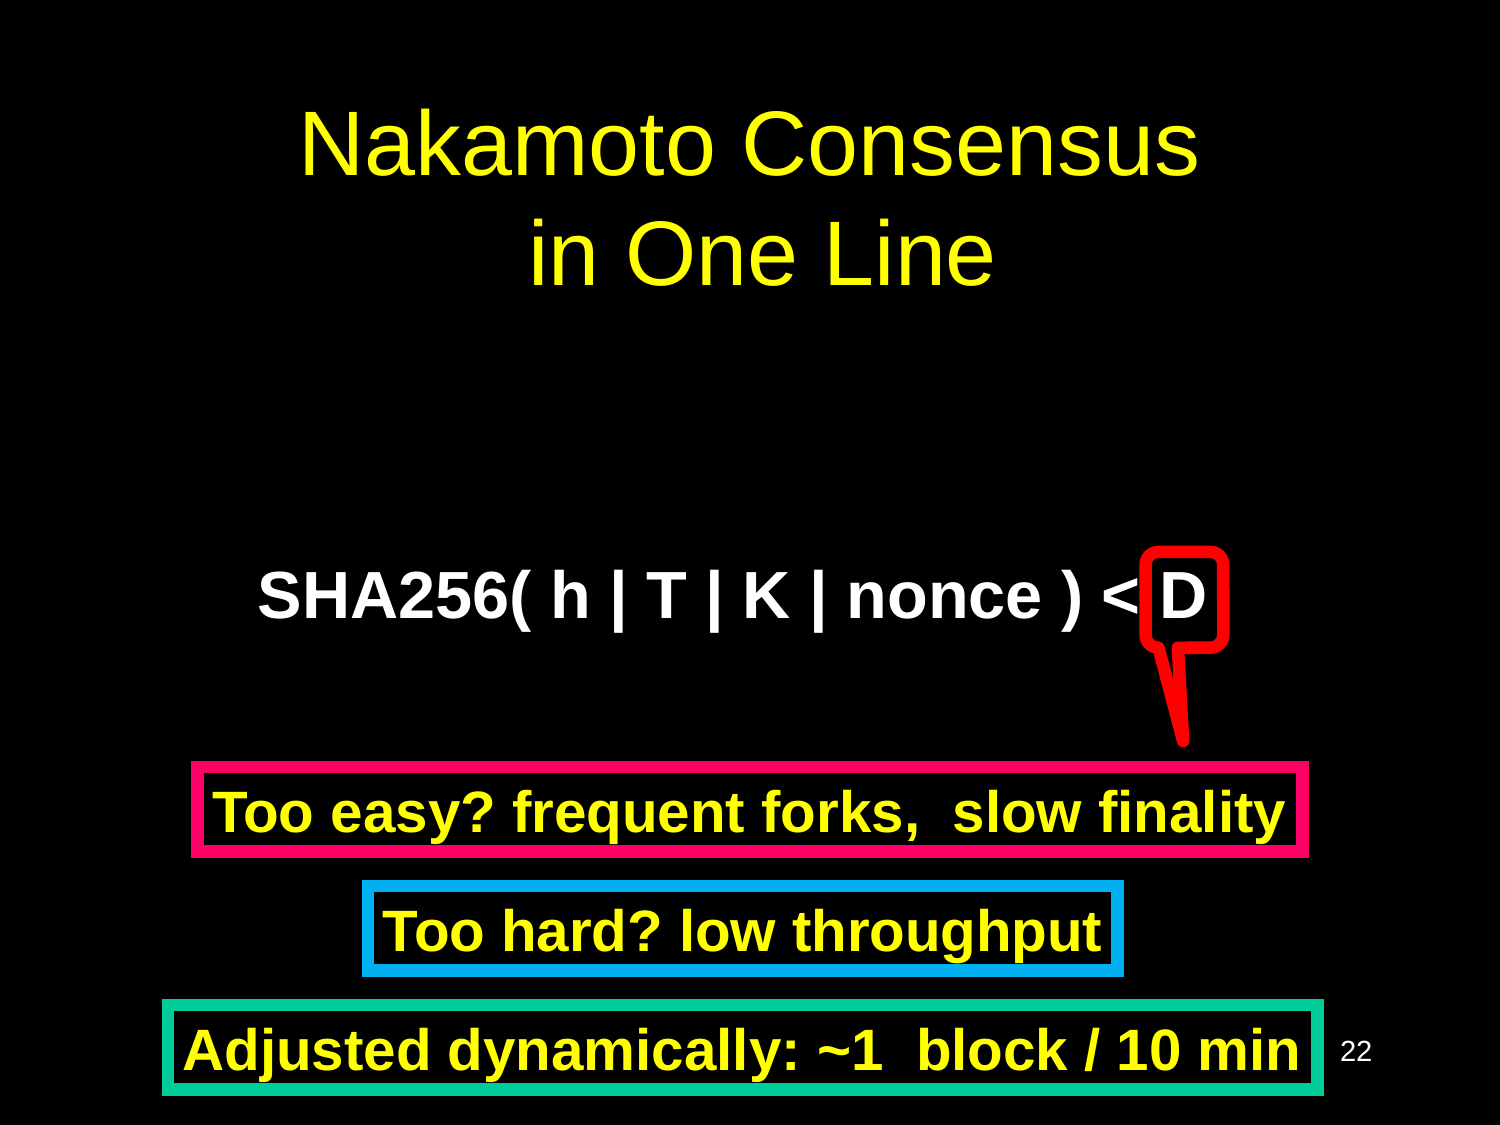

# Nakamoto Consensus in One Line
SHA256( h | T | K | nonce ) < D

Too easy? frequent forks,  slow finality
Too hard? low throughput
Adjusted dynamically: ~1  block / 10 min
22